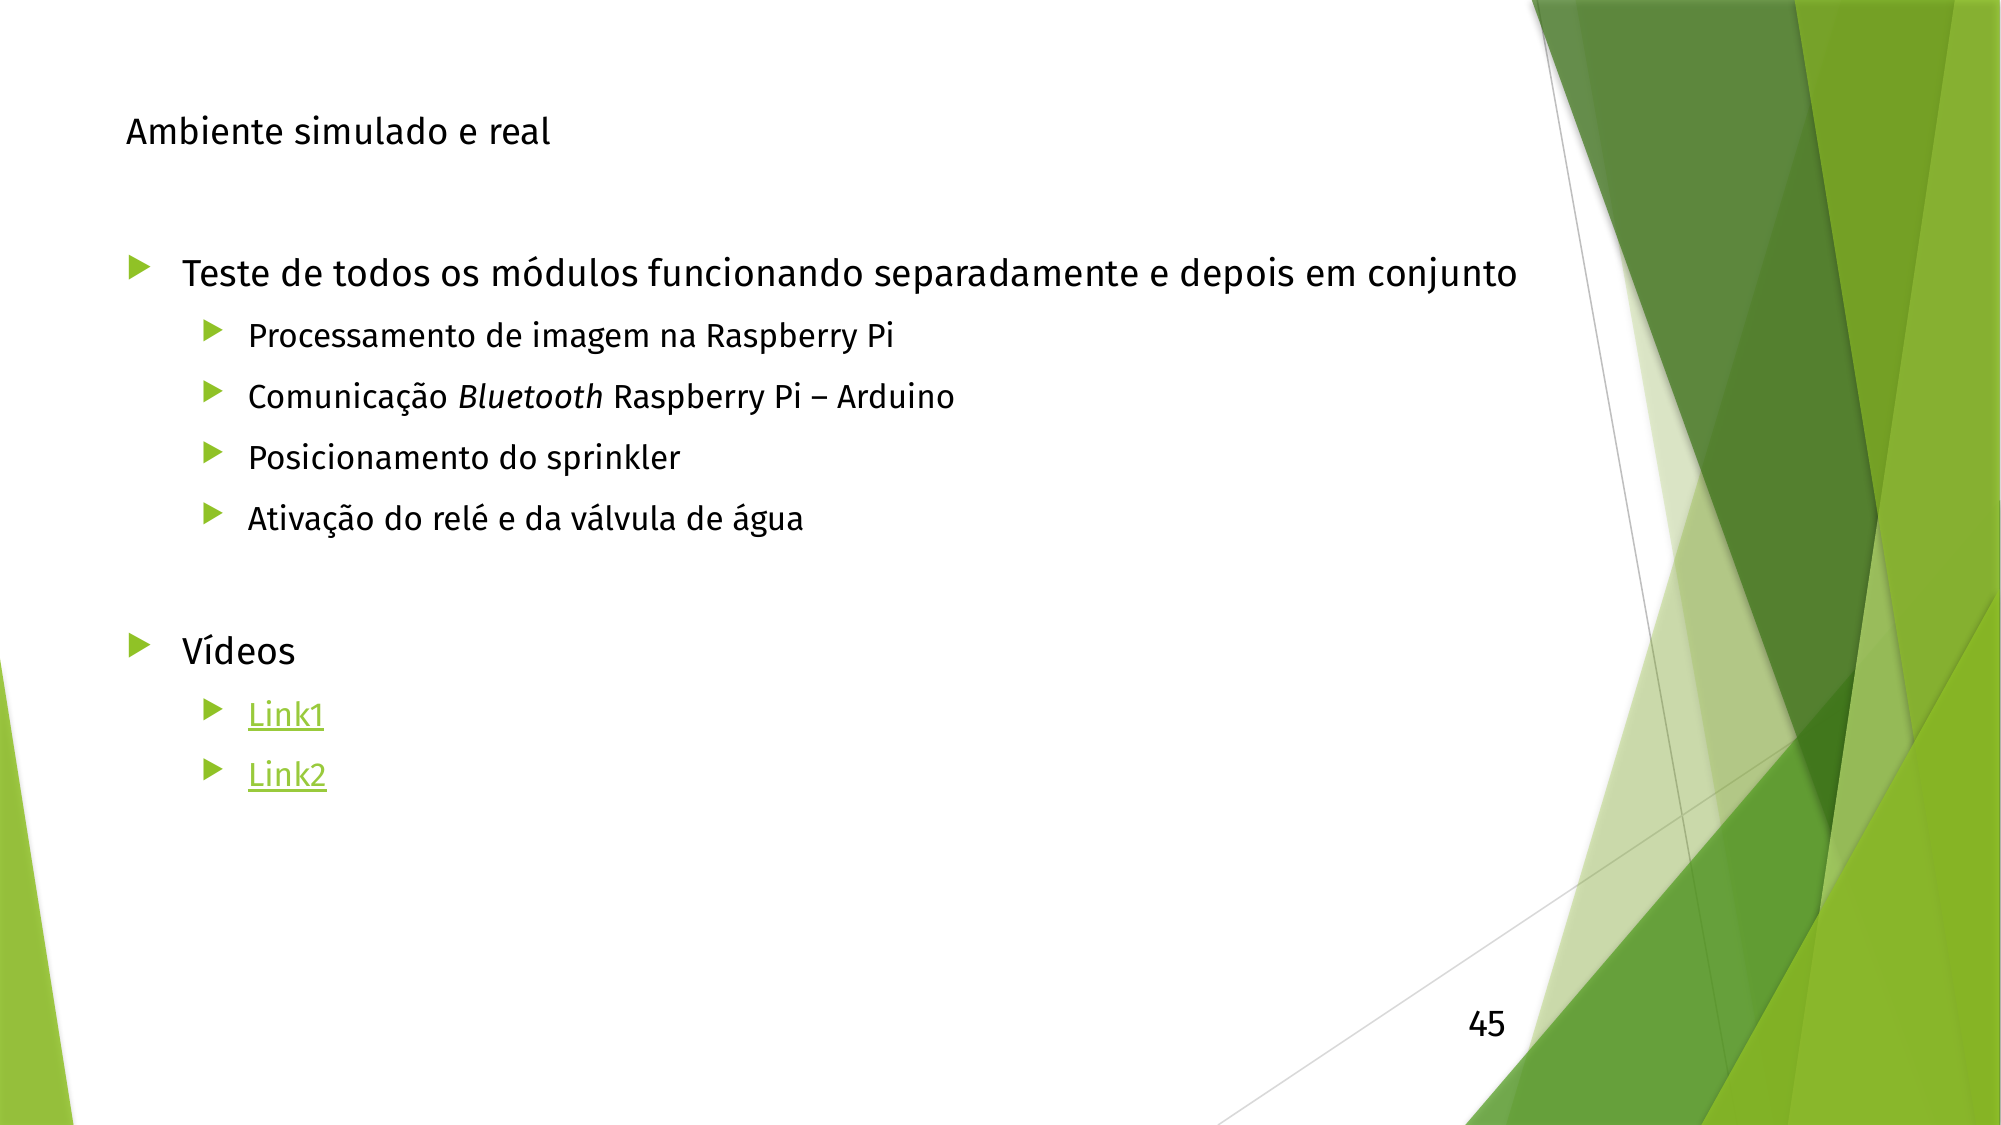

# Ambiente simulado e real
Teste de todos os módulos funcionando separadamente e depois em conjunto
Processamento de imagem na Raspberry Pi
Comunicação Bluetooth Raspberry Pi – Arduino
Posicionamento do sprinkler
Ativação do relé e da válvula de água

Vídeos
Link1
Link2
45